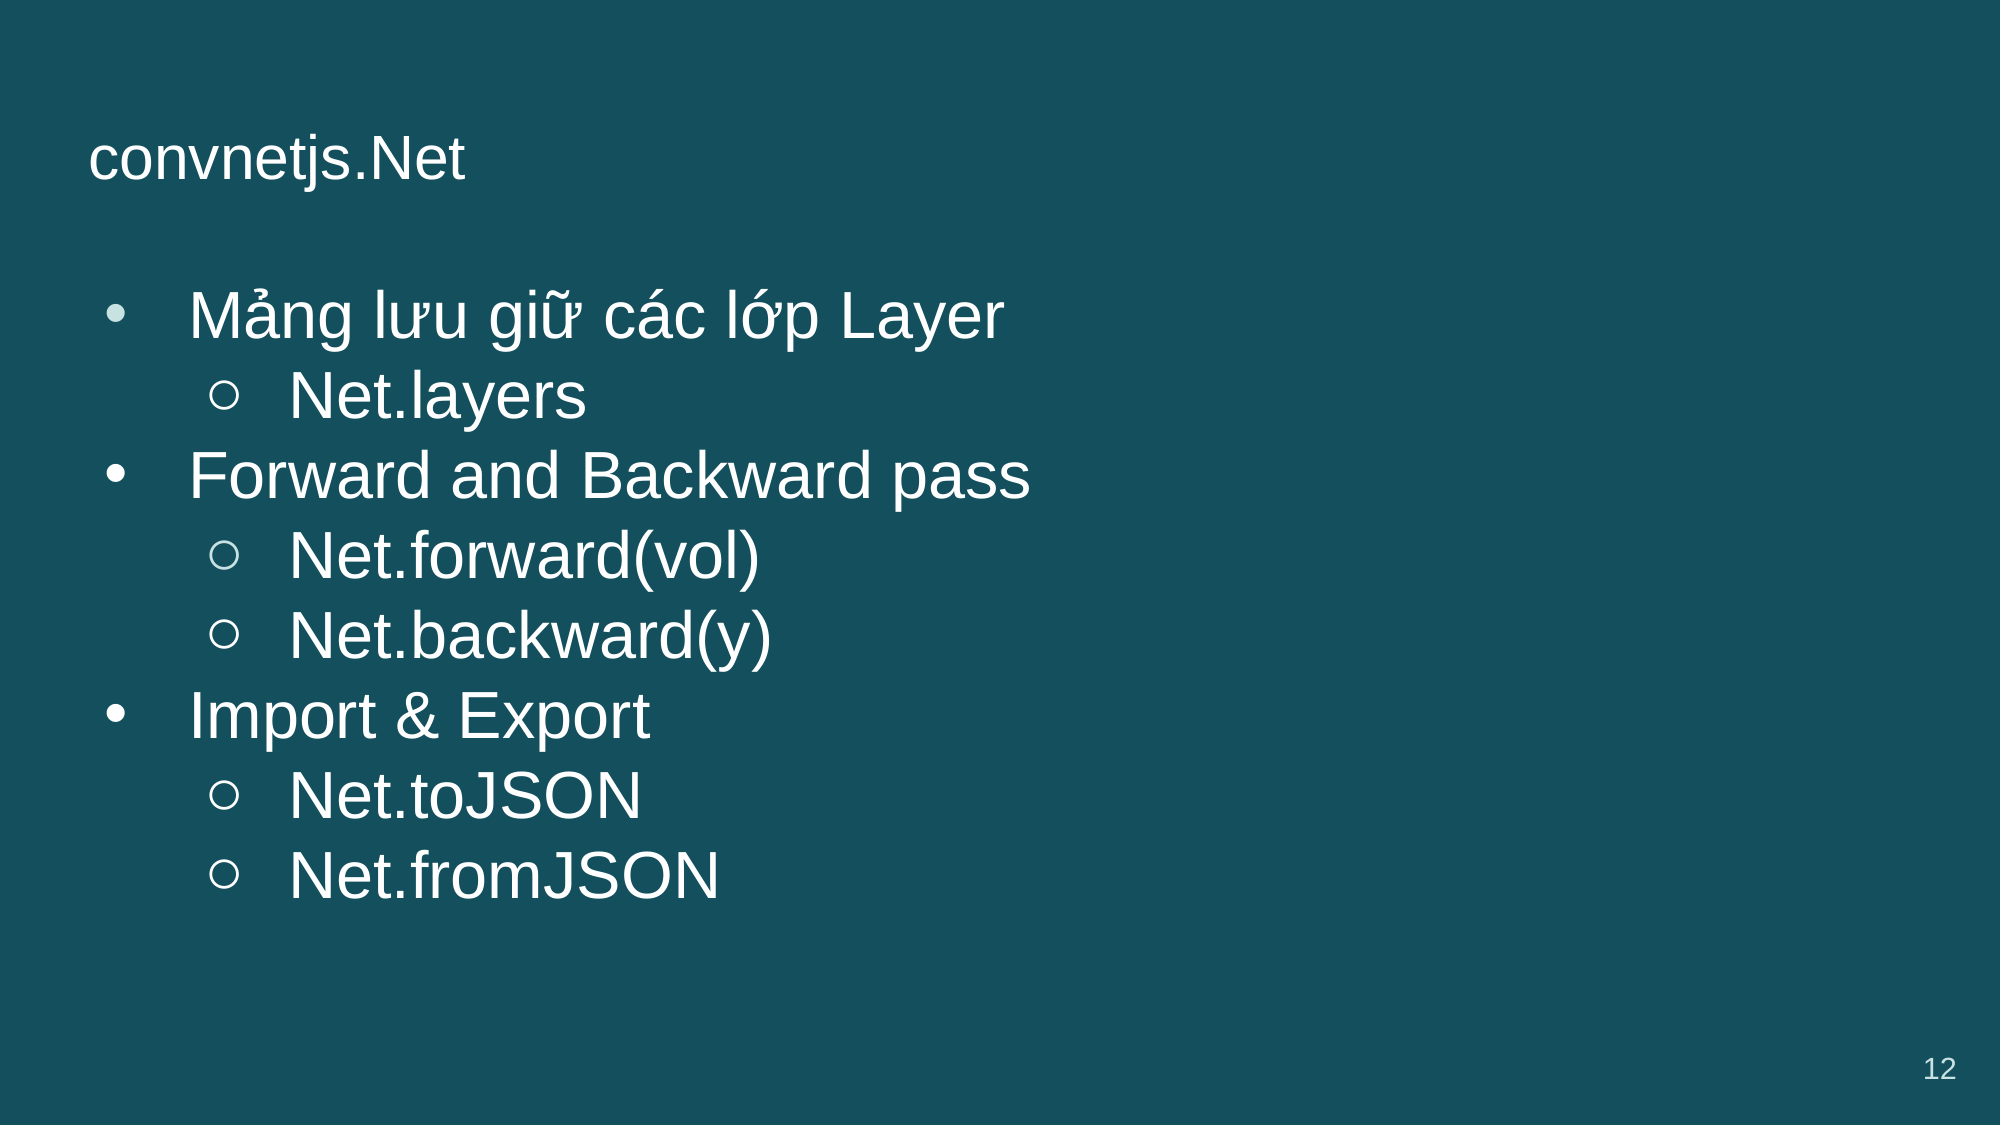

# convnetjs.Net
Mảng lưu giữ các lớp Layer
Net.layers
Forward and Backward pass
Net.forward(vol)
Net.backward(y)
Import & Export
Net.toJSON
Net.fromJSON
12